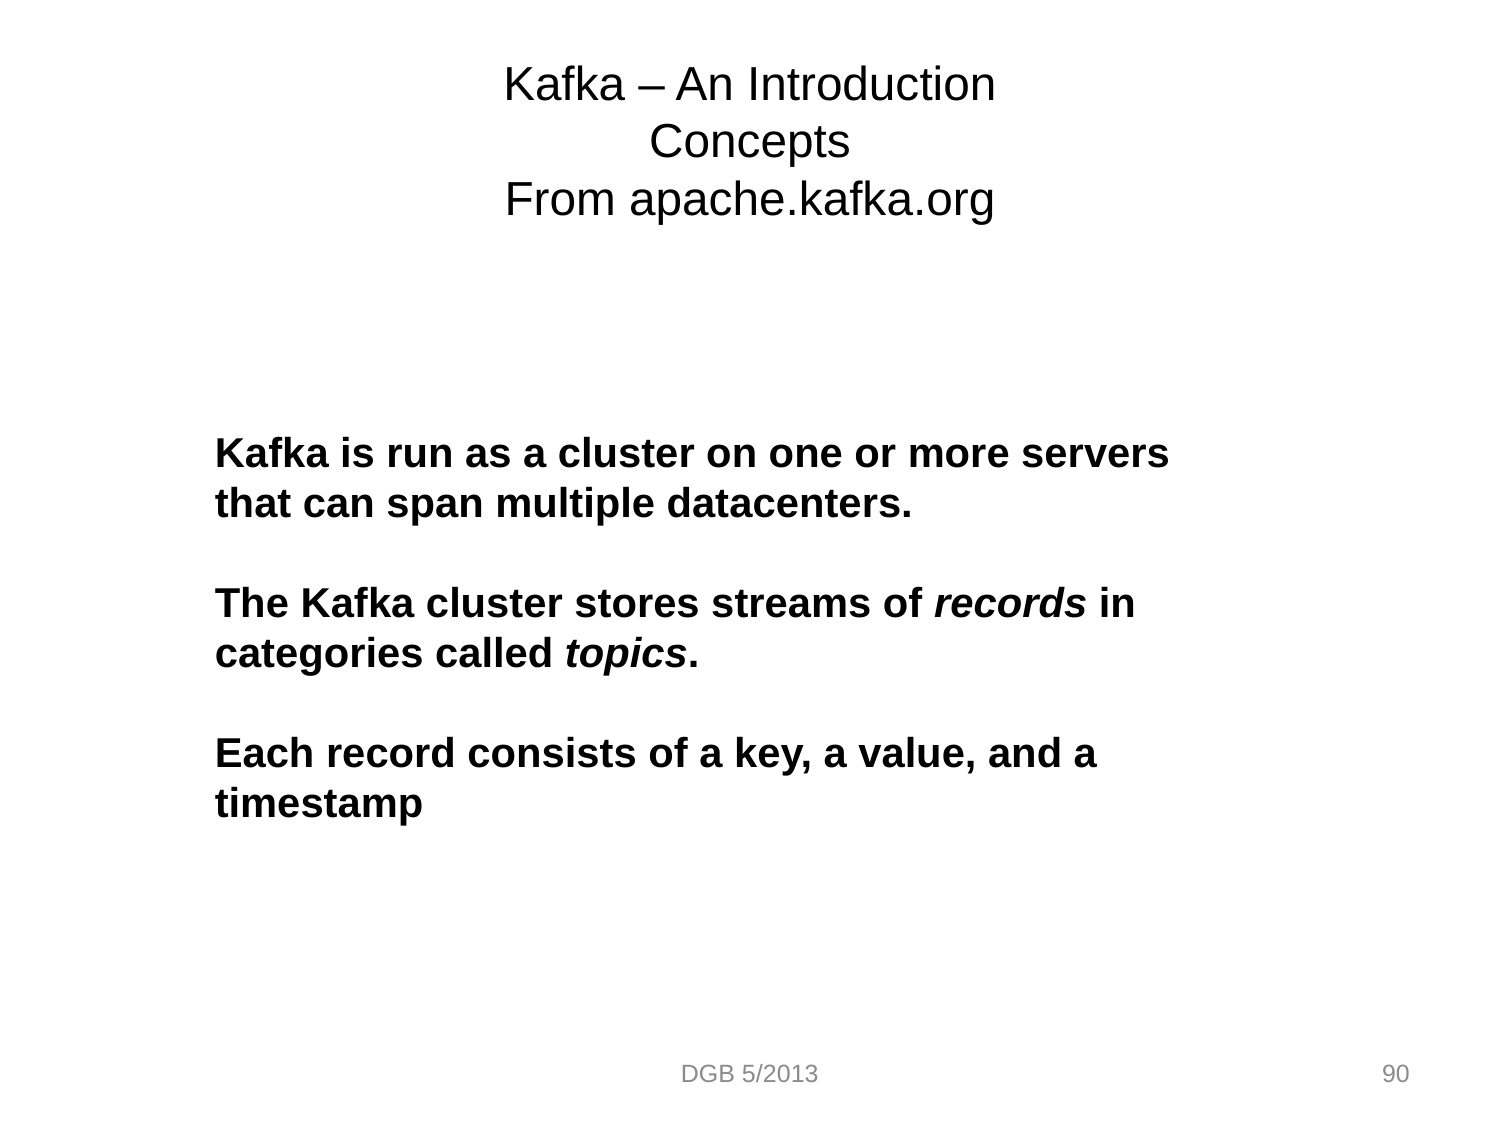

# Kafka – An Introduction Concepts From apache.kafka.org
Kafka is run as a cluster on one or more servers that can span multiple datacenters.

The Kafka cluster stores streams of records in categories called topics.

Each record consists of a key, a value, and a timestamp
DGB 5/2013
90